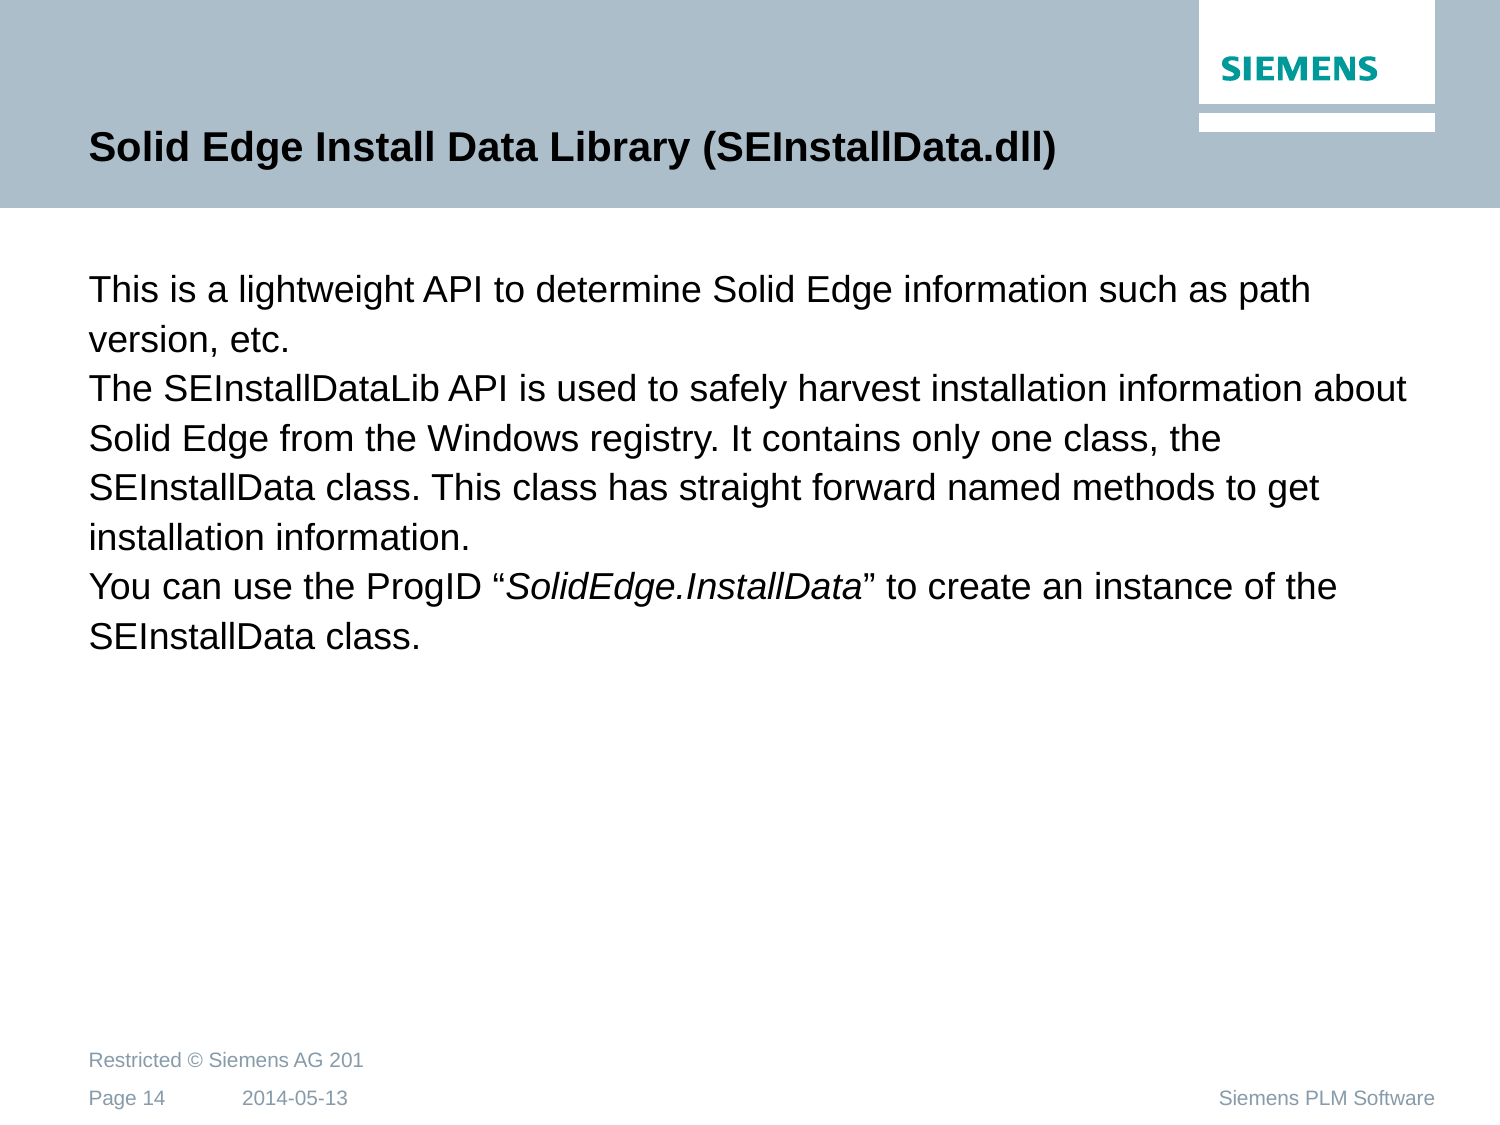

# Solid Edge Install Data Library (SEInstallData.dll)
This is a lightweight API to determine Solid Edge information such as path version, etc.
The SEInstallDataLib API is used to safely harvest installation information about Solid Edge from the Windows registry. It contains only one class, the SEInstallData class. This class has straight forward named methods to get installation information.
You can use the ProgID “SolidEdge.InstallData” to create an instance of the SEInstallData class.